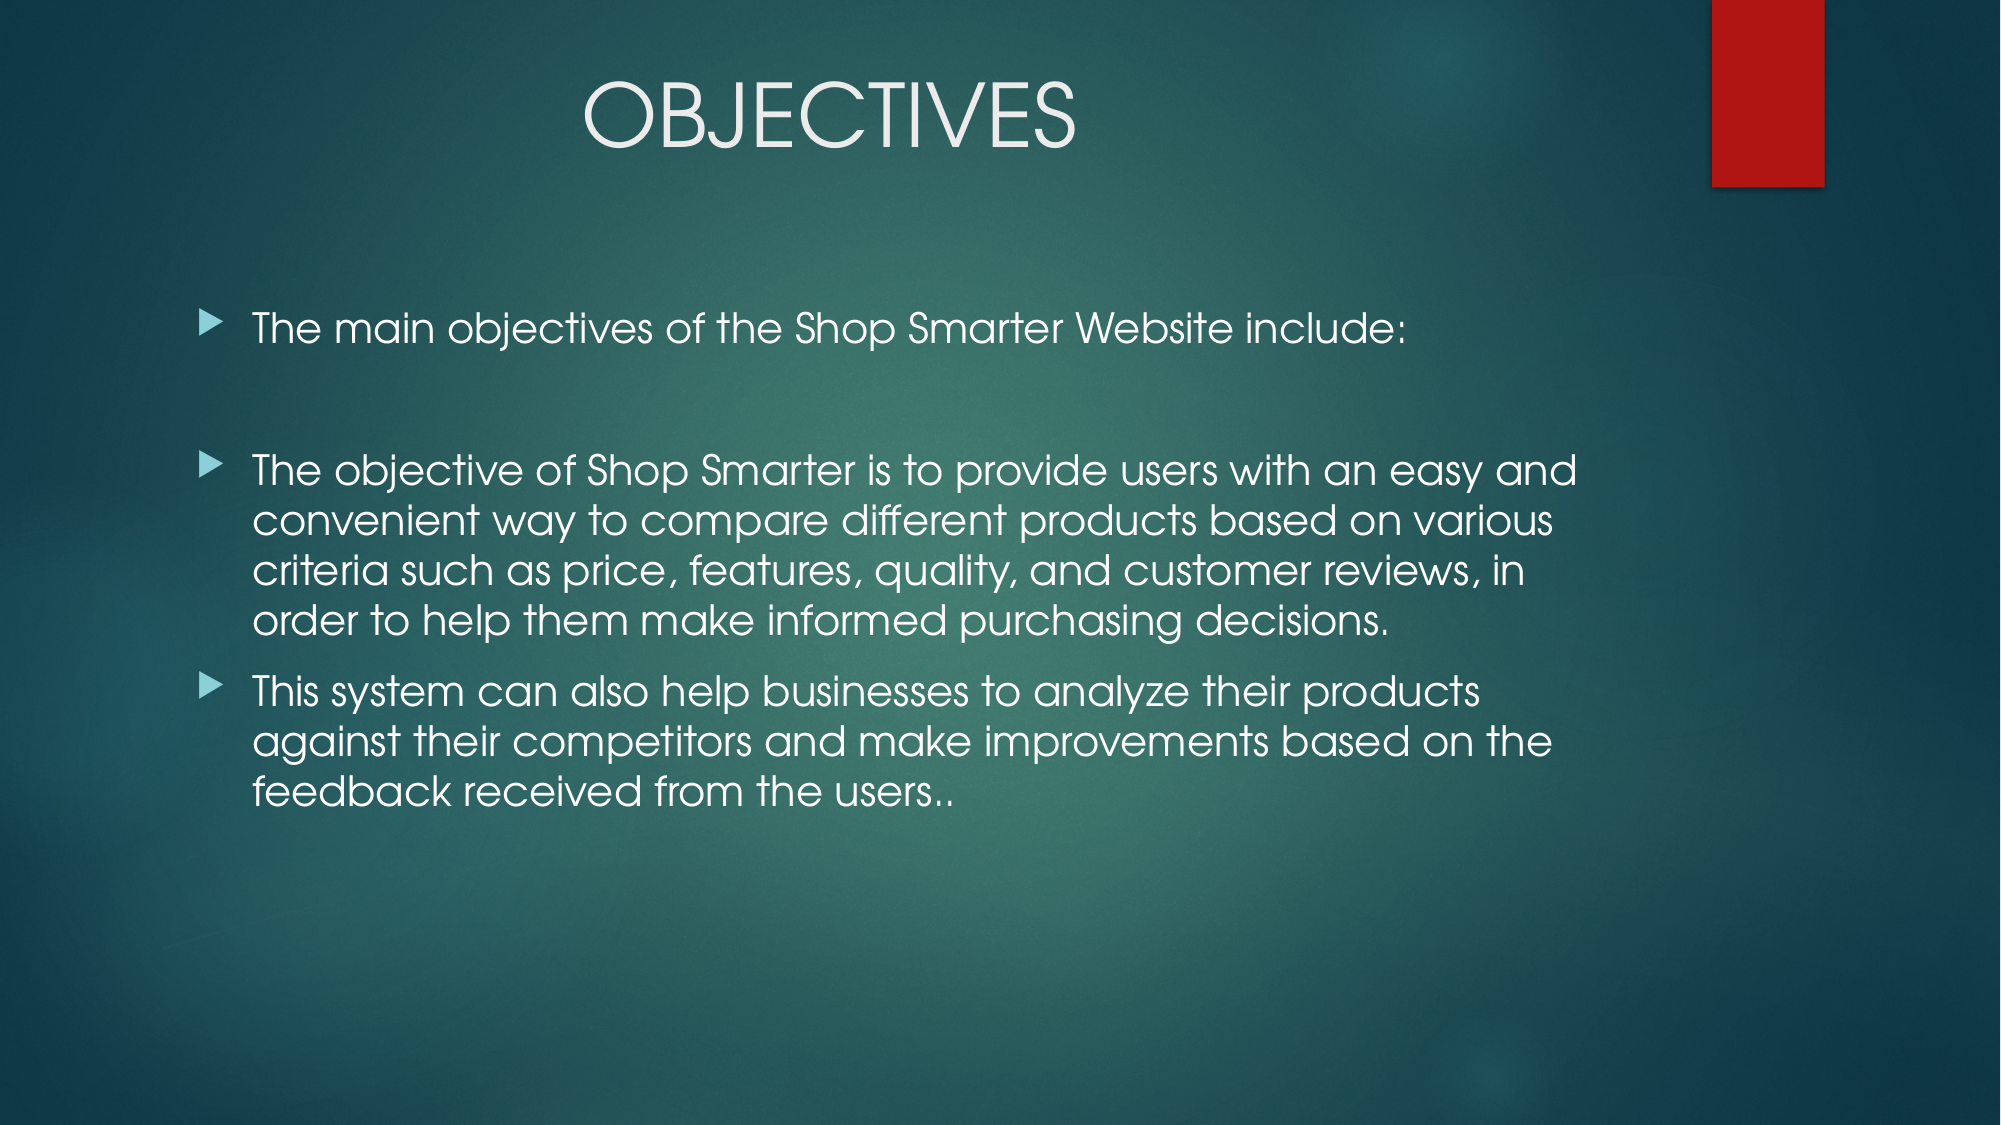

# OBJECTIVES
The main objectives of the Shop Smarter Website include:

The objective of Shop Smarter is to provide users with an easy and convenient way to compare different products based on various criteria such as price, features, quality, and customer reviews, in order to help them make informed purchasing decisions.
This system can also help businesses to analyze their products against their competitors and make improvements based on the feedback received from the users..